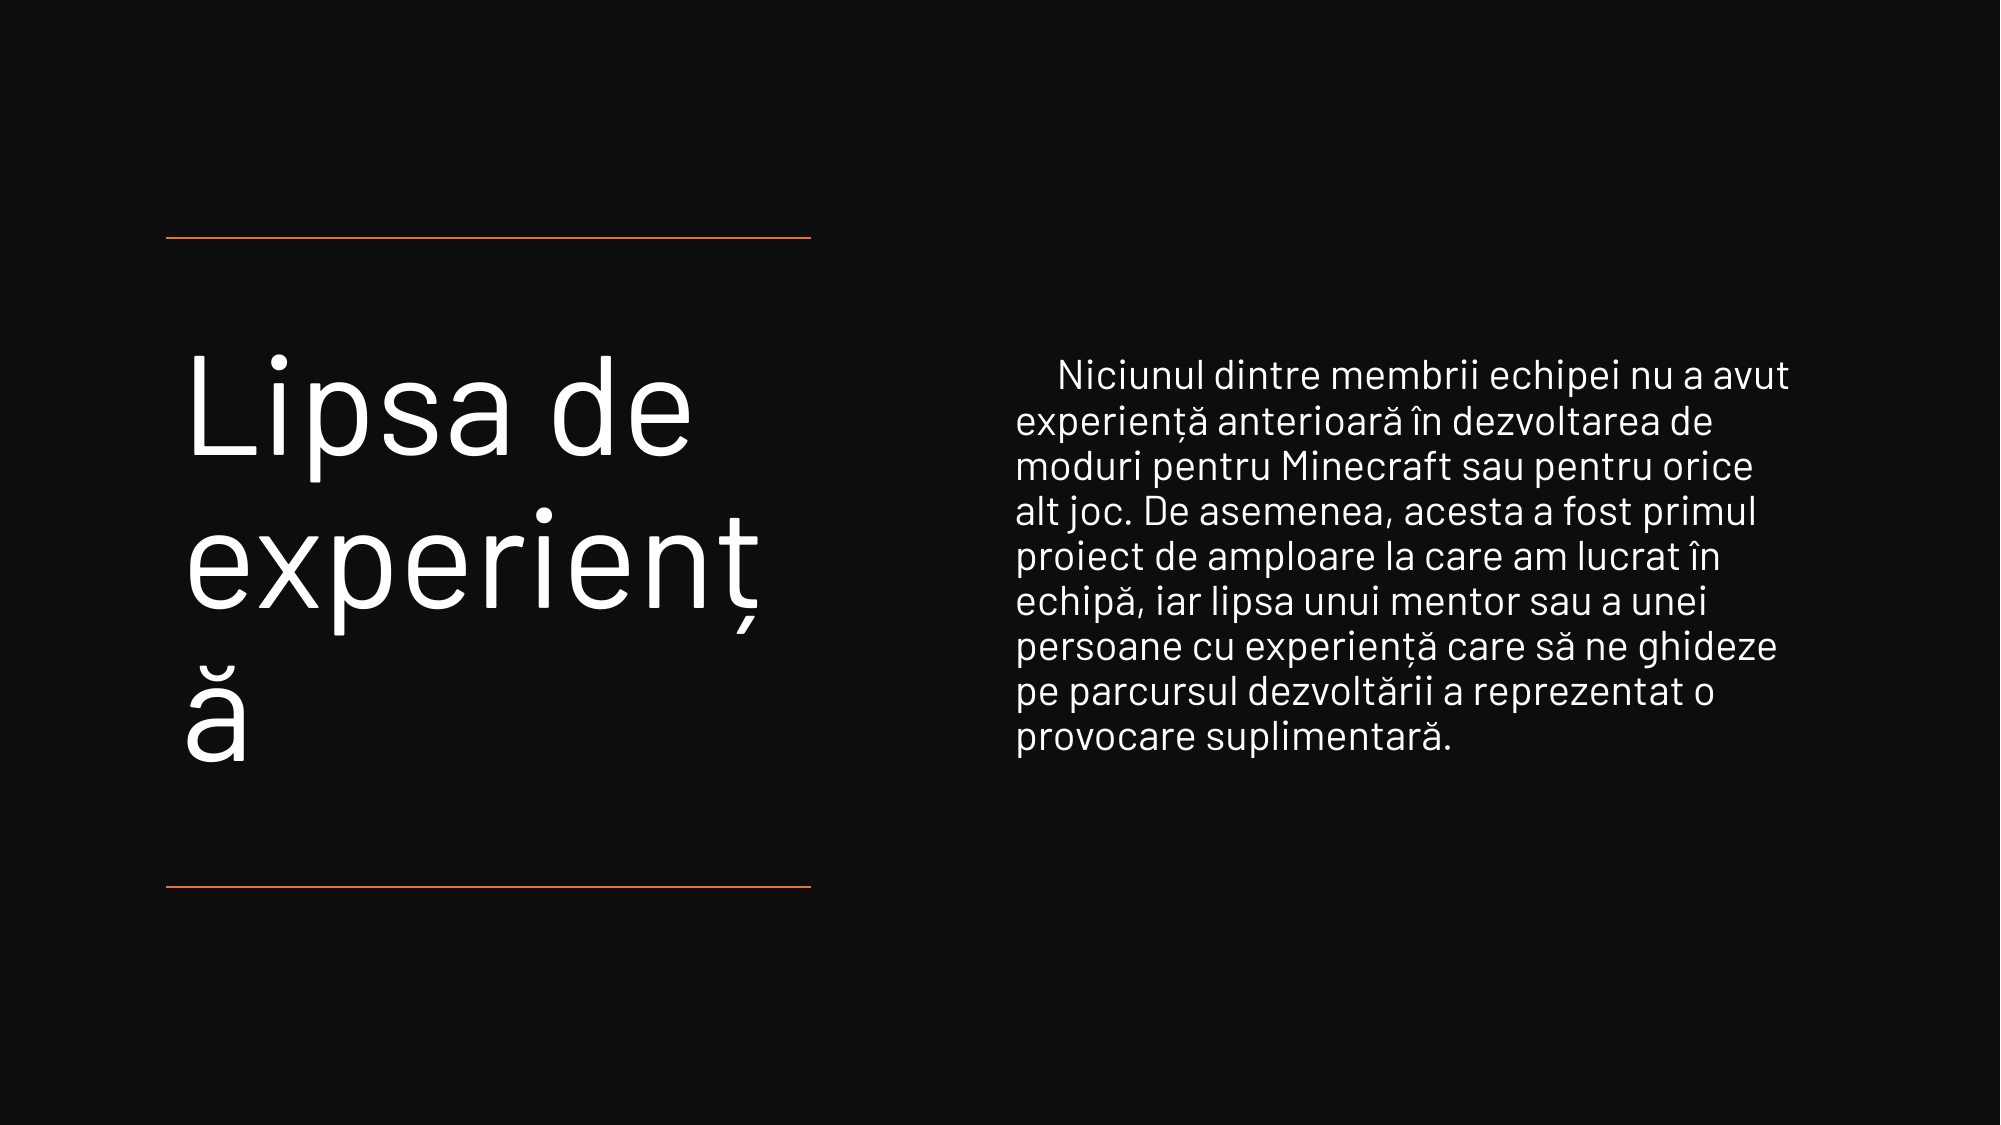

Niciunul dintre membrii echipei nu a avut experiență anterioară în dezvoltarea de moduri pentru Minecraft sau pentru orice alt joc. De asemenea, acesta a fost primul proiect de amploare la care am lucrat în echipă, iar lipsa unui mentor sau a unei persoane cu experiență care să ne ghideze pe parcursul dezvoltării a reprezentat o provocare suplimentară.
# Lipsa de experiență